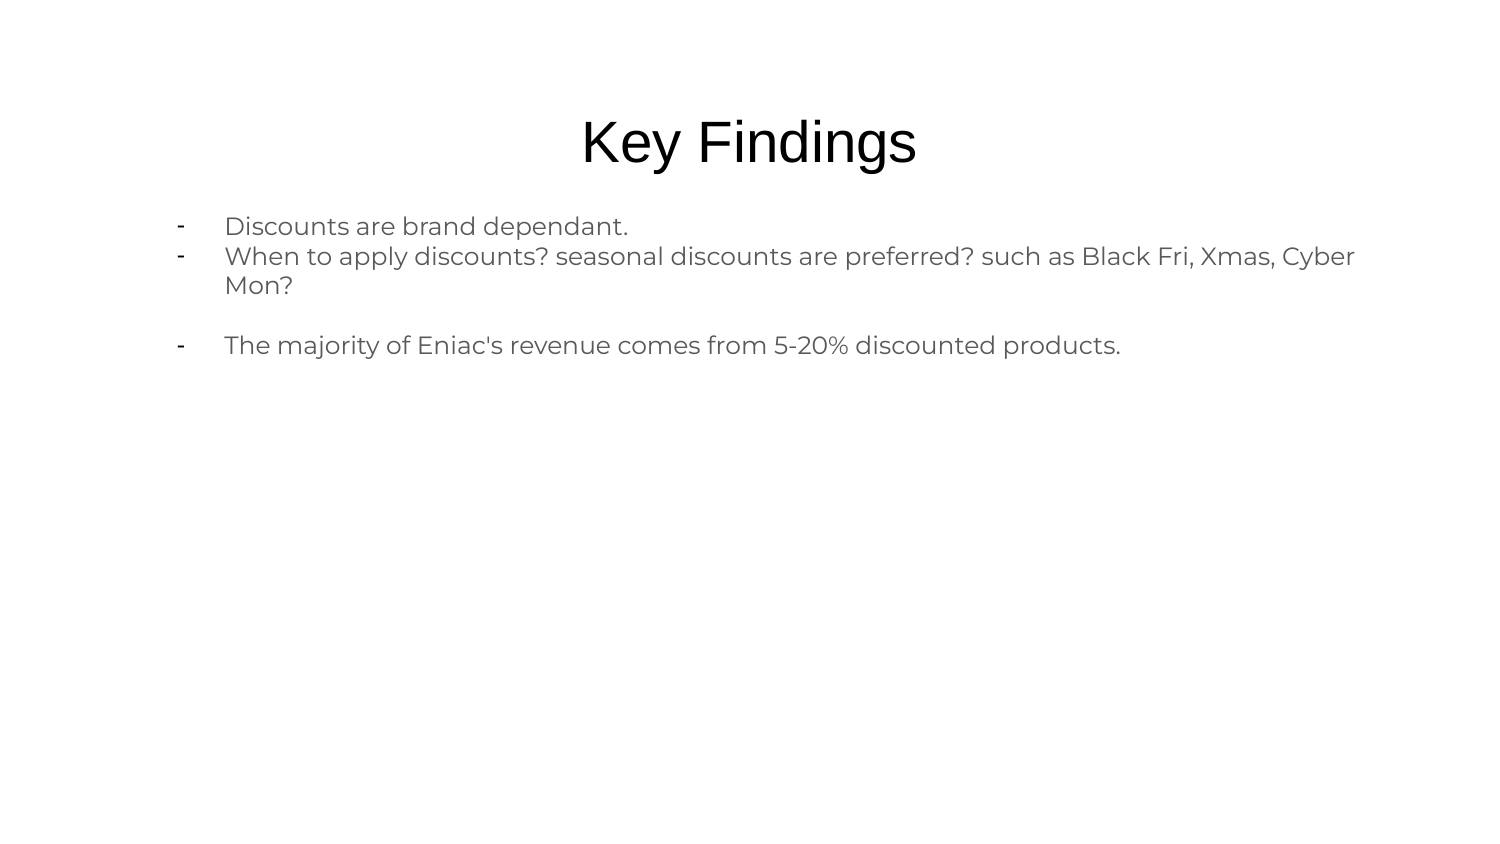

# Key Findings
Discounts are brand dependant.
When to apply discounts? seasonal discounts are preferred? such as Black Fri, Xmas, Cyber Mon?

The majority of Eniac's revenue comes from 5-20% discounted products.